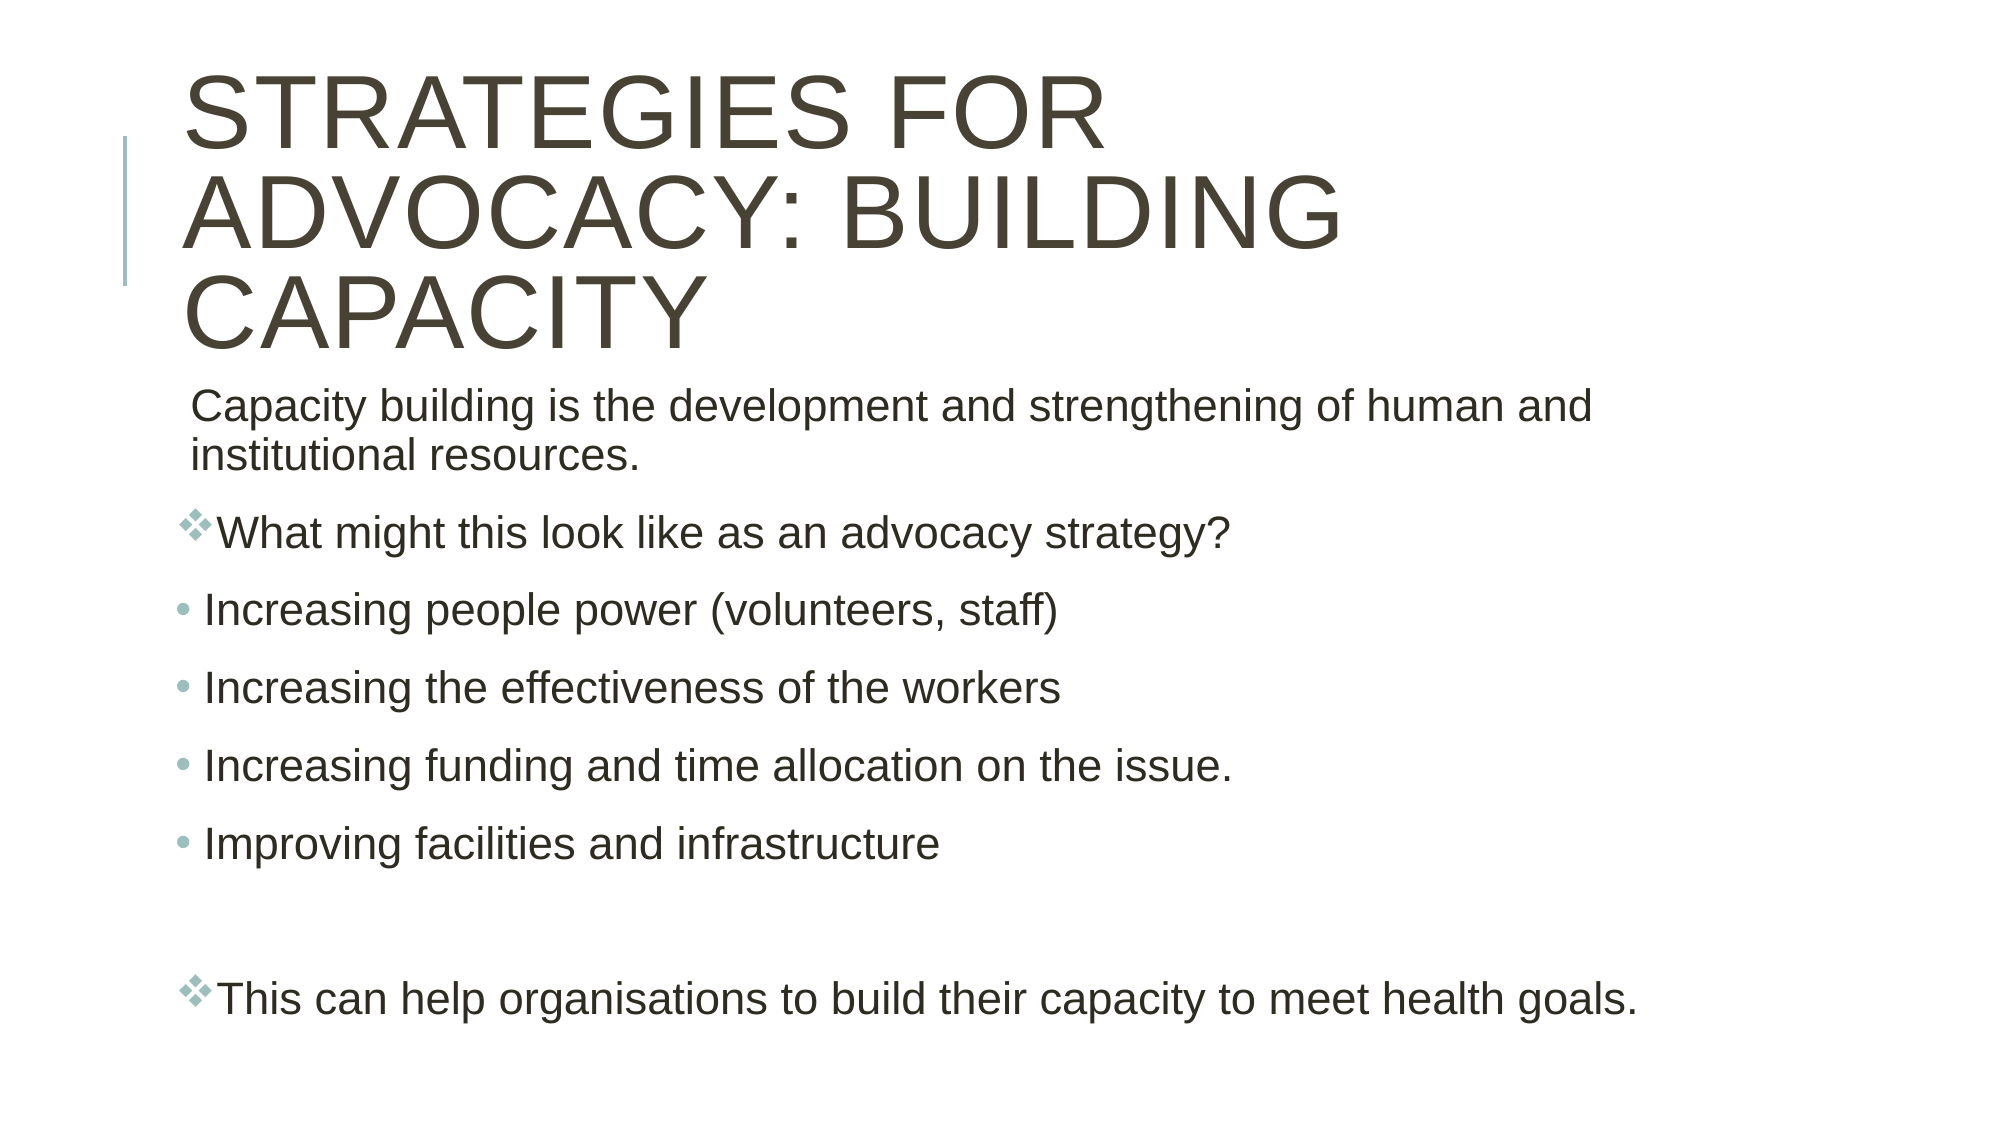

# Strategies for advocacy: building capacity
Capacity building is the development and strengthening of human and institutional resources.
What might this look like as an advocacy strategy?
 Increasing people power (volunteers, staff)
 Increasing the effectiveness of the workers
 Increasing funding and time allocation on the issue.
 Improving facilities and infrastructure

This can help organisations to build their capacity to meet health goals.